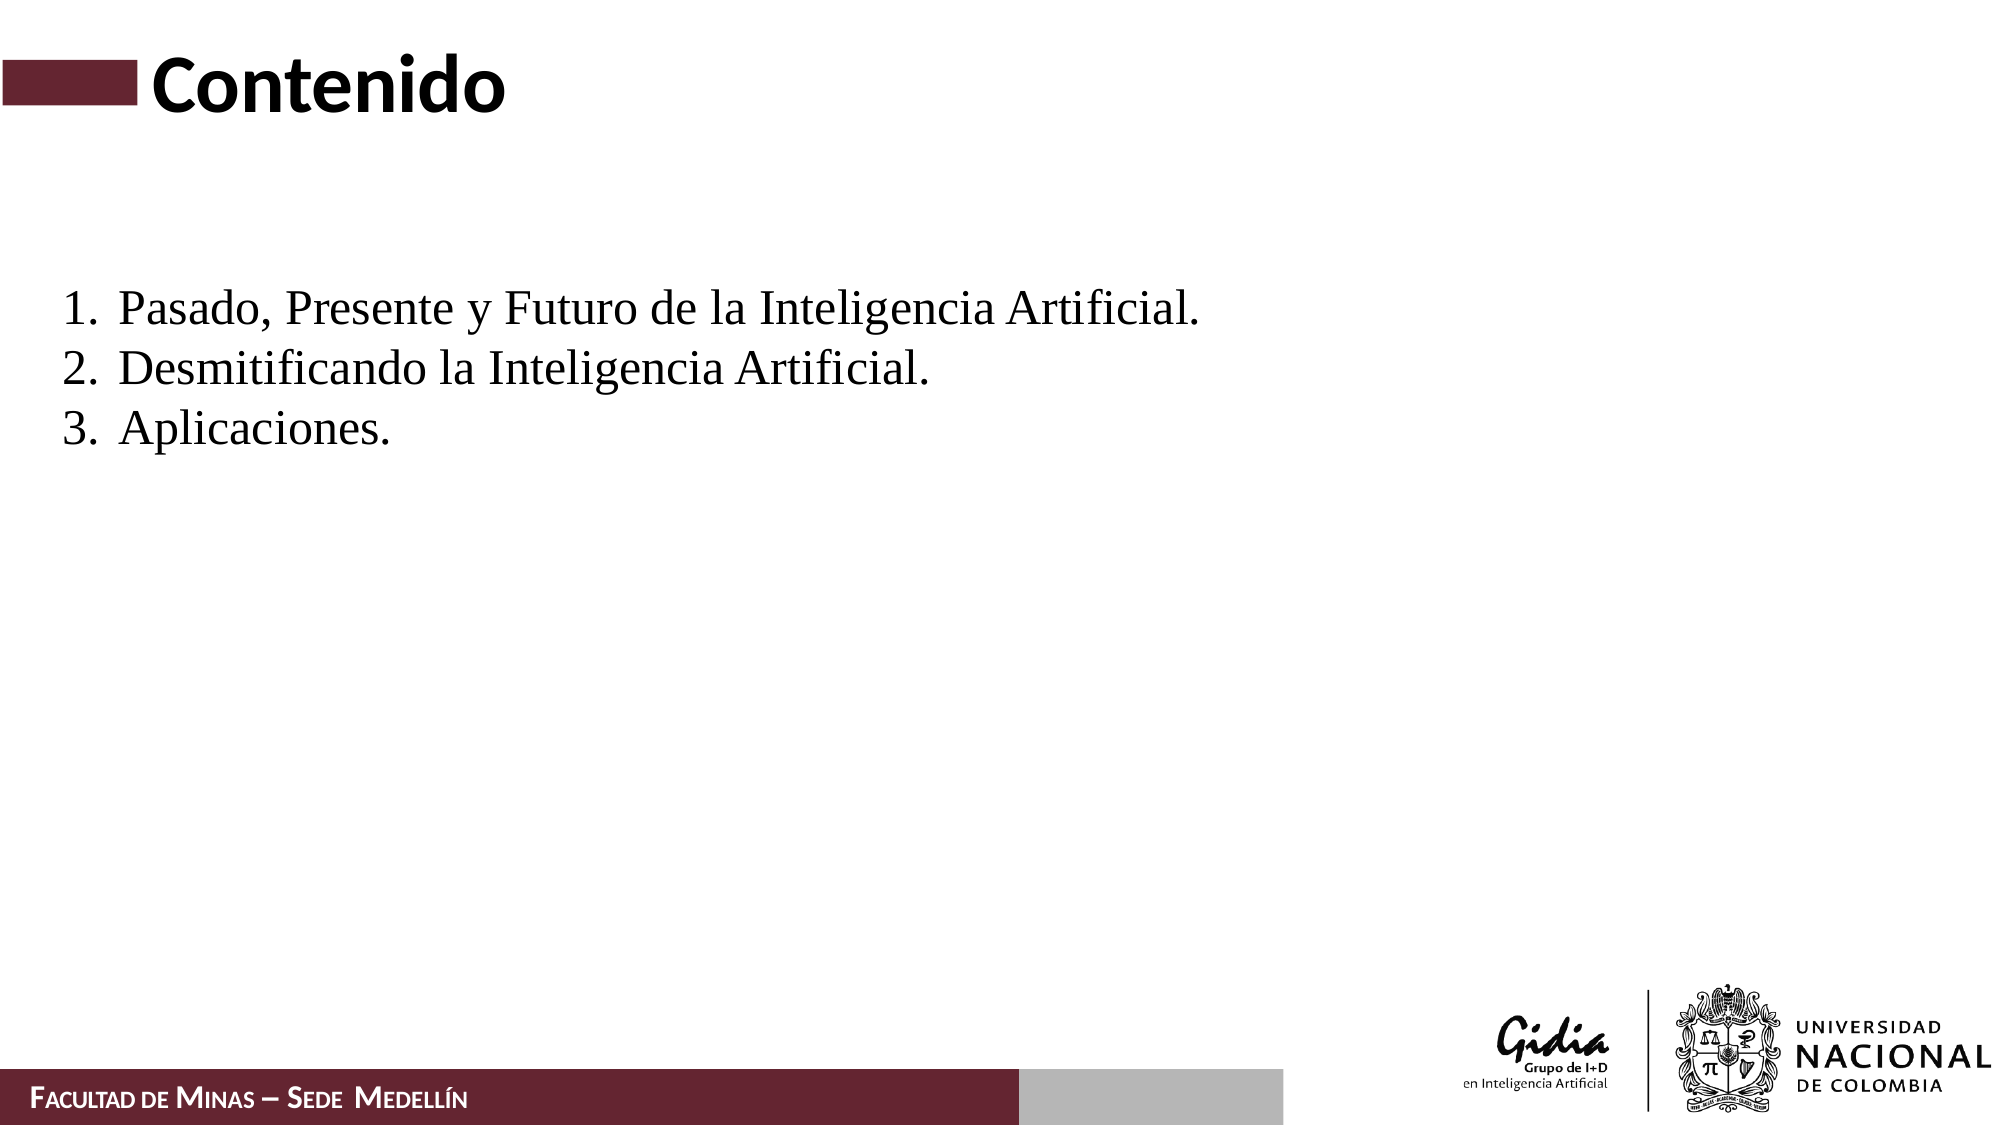

Contenido
Pasado, Presente y Futuro de la Inteligencia Artificial.
Desmitificando la Inteligencia Artificial.
Aplicaciones.